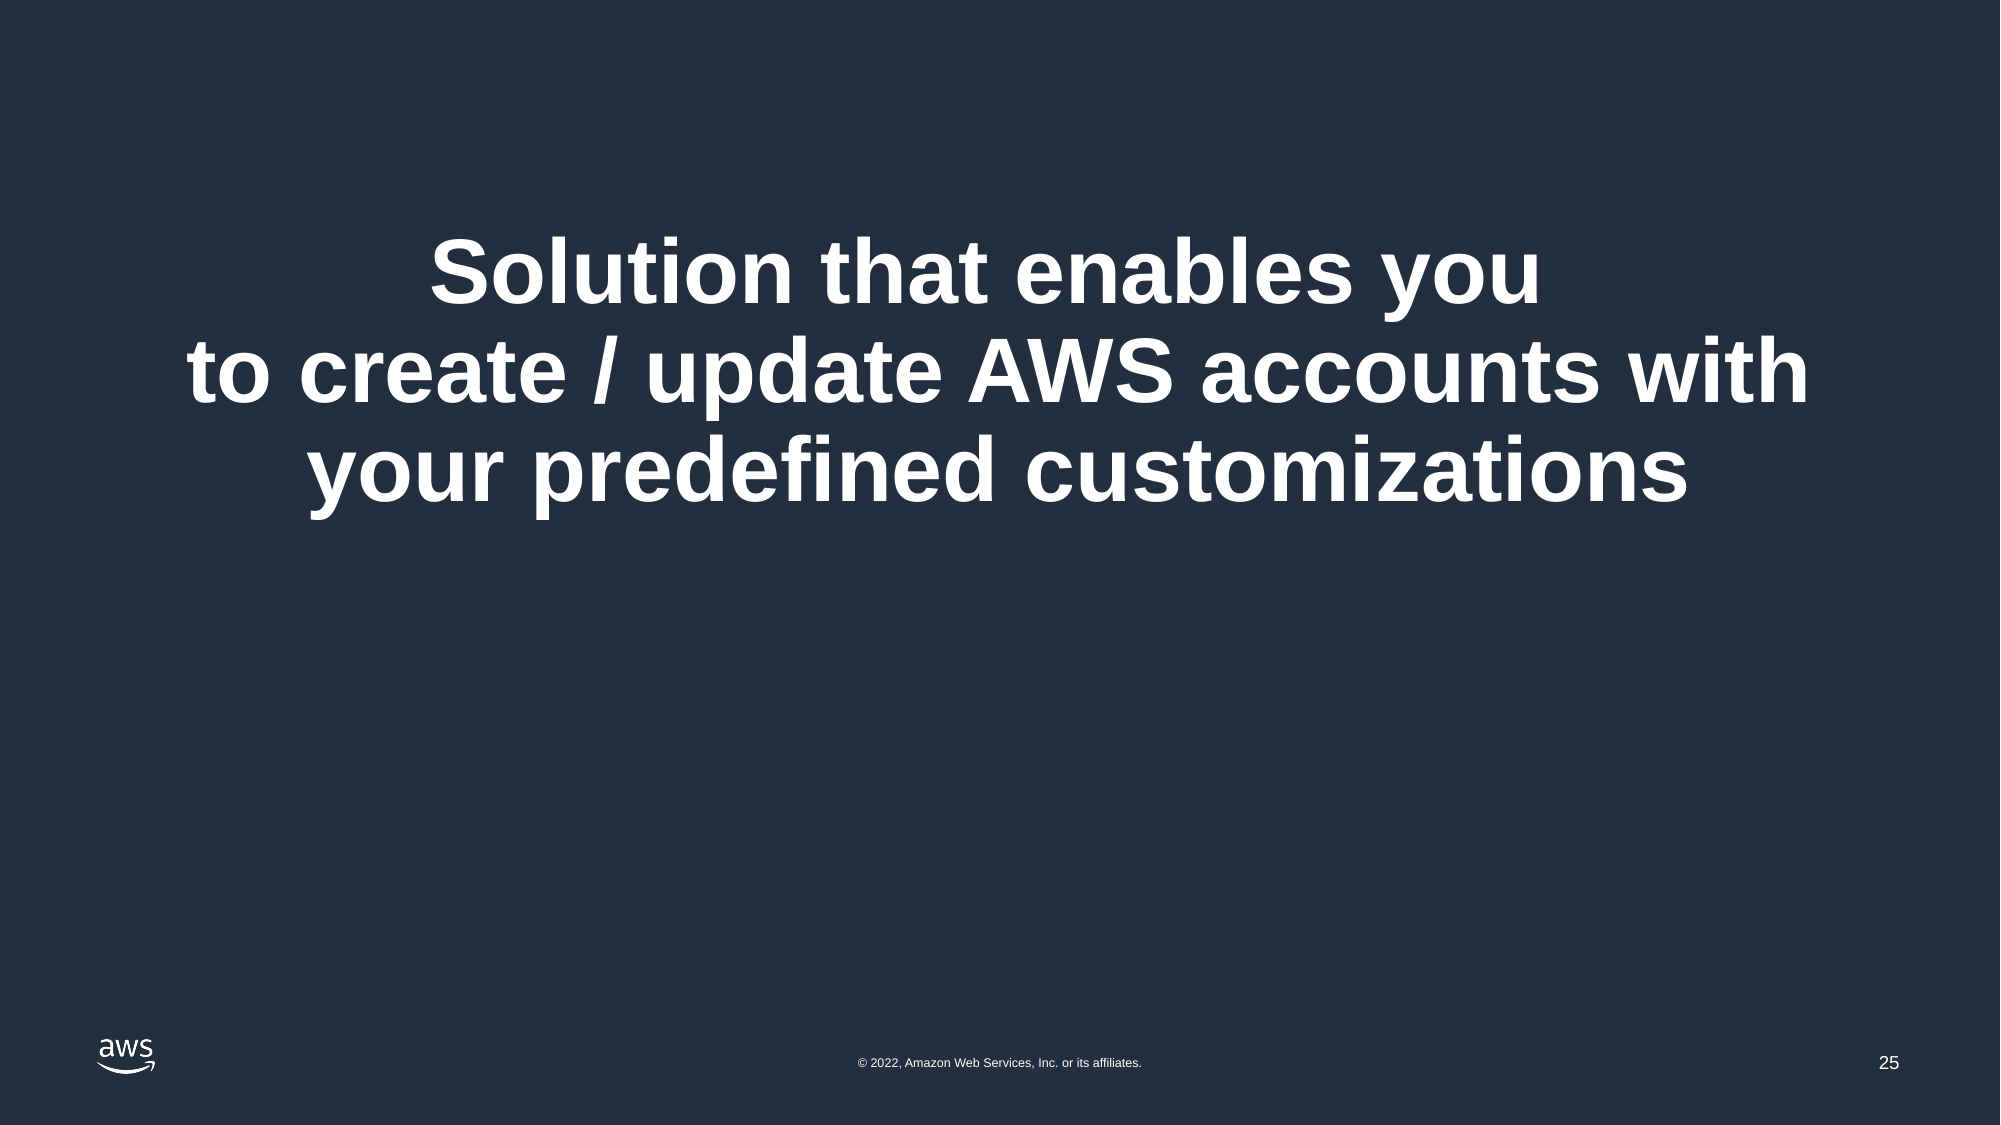

# Solution that enables you to create / update AWS accounts with your predefined customizations
25